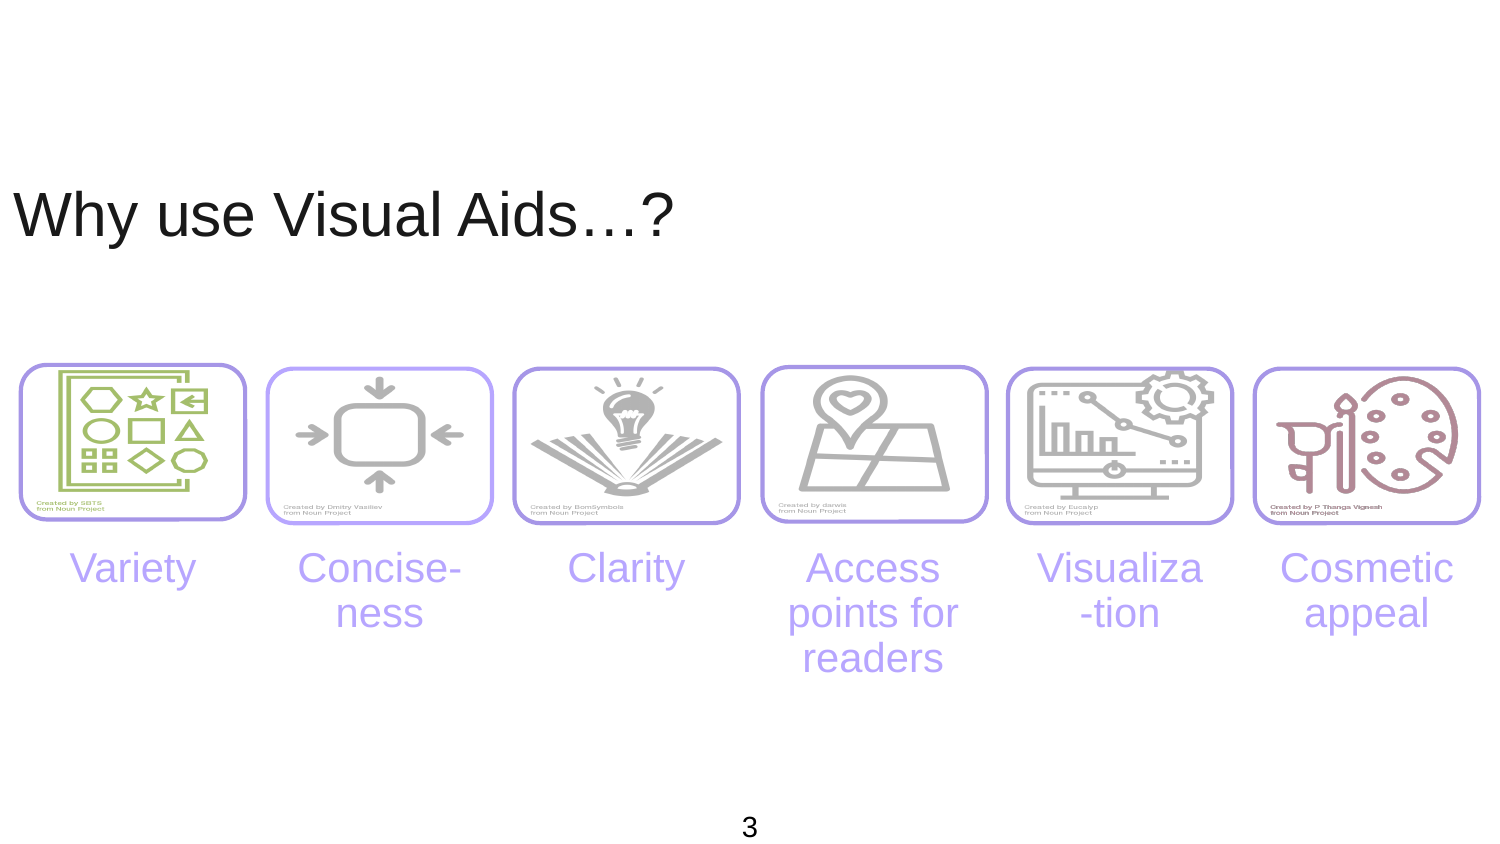

# Why use Visual Aids…?
Variety
Concise-ness
Clarity
Access points for readers
Visualiza-tion
Cosmetic appeal
3